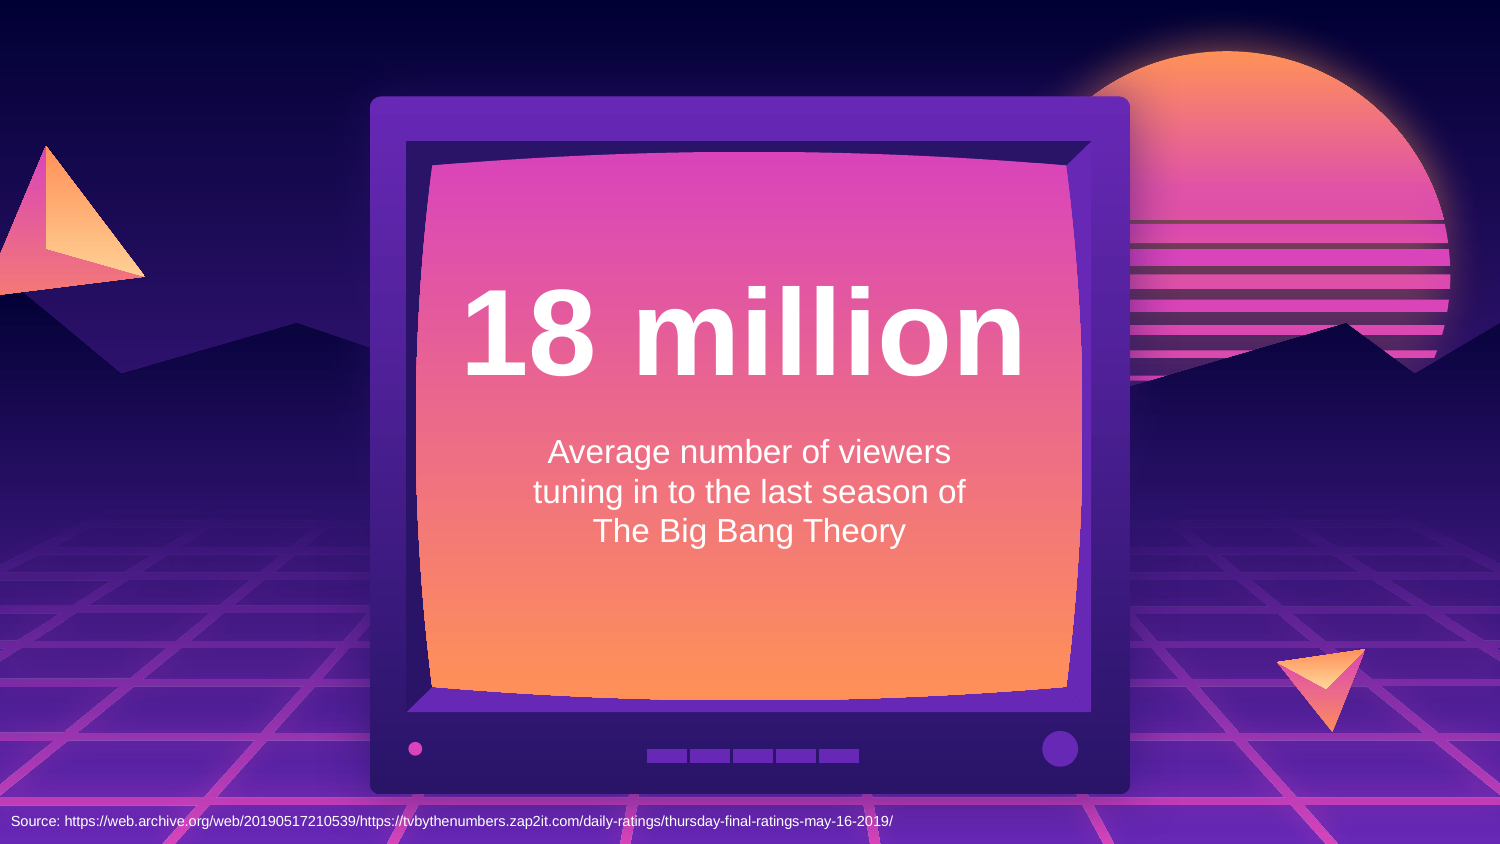

# 18 million
Average number of viewers tuning in to the last season of The Big Bang Theory

Source: https://web.archive.org/web/20190517210539/https://tvbythenumbers.zap2it.com/daily-ratings/thursday-final-ratings-may-16-2019/